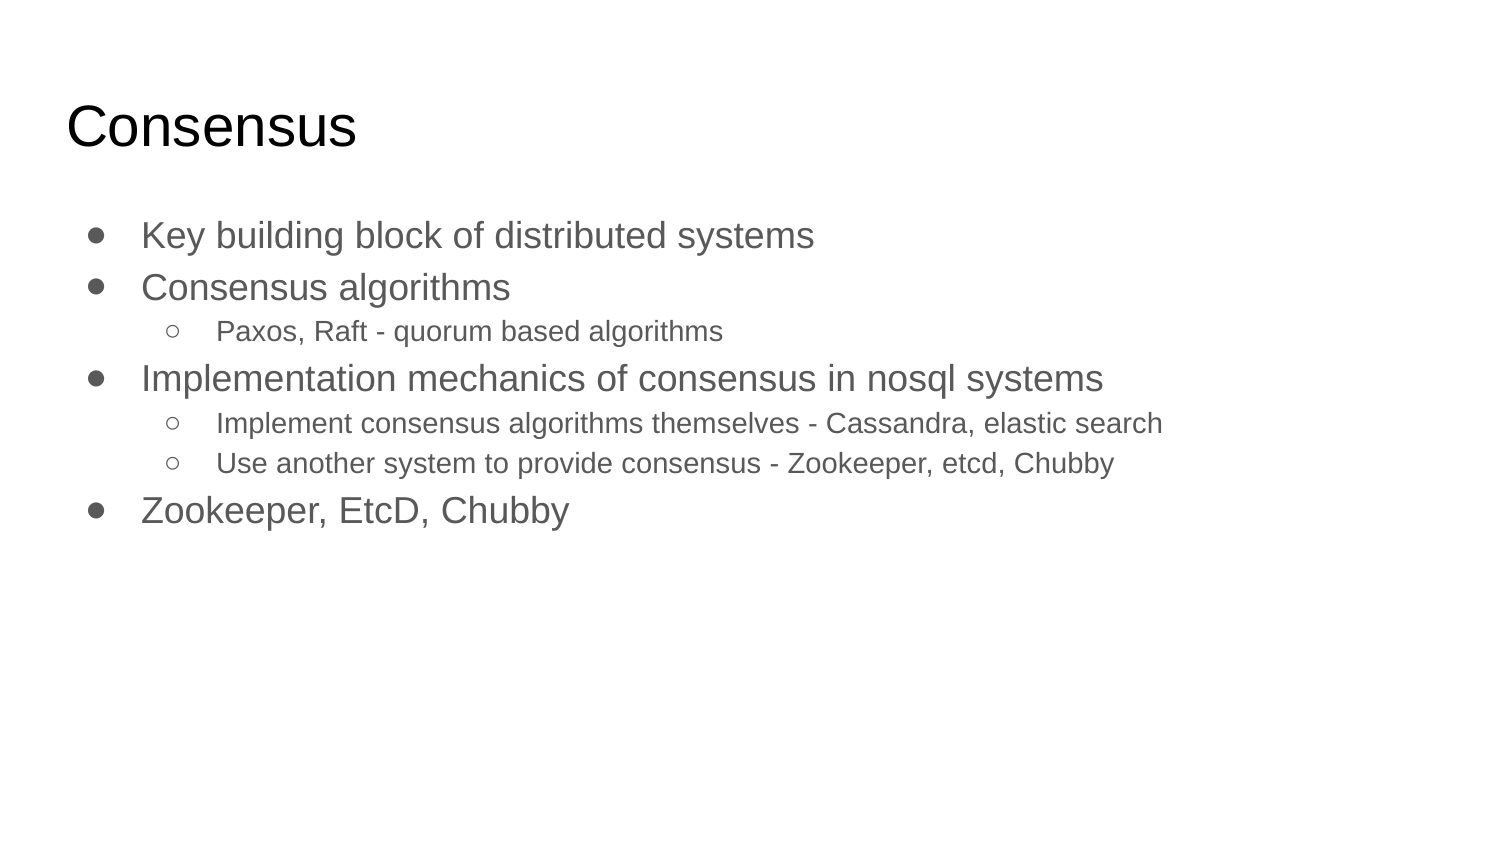

# Consensus
Key building block of distributed systems
Consensus algorithms
Paxos, Raft - quorum based algorithms
Implementation mechanics of consensus in nosql systems
Implement consensus algorithms themselves - Cassandra, elastic search
Use another system to provide consensus - Zookeeper, etcd, Chubby
Zookeeper, EtcD, Chubby